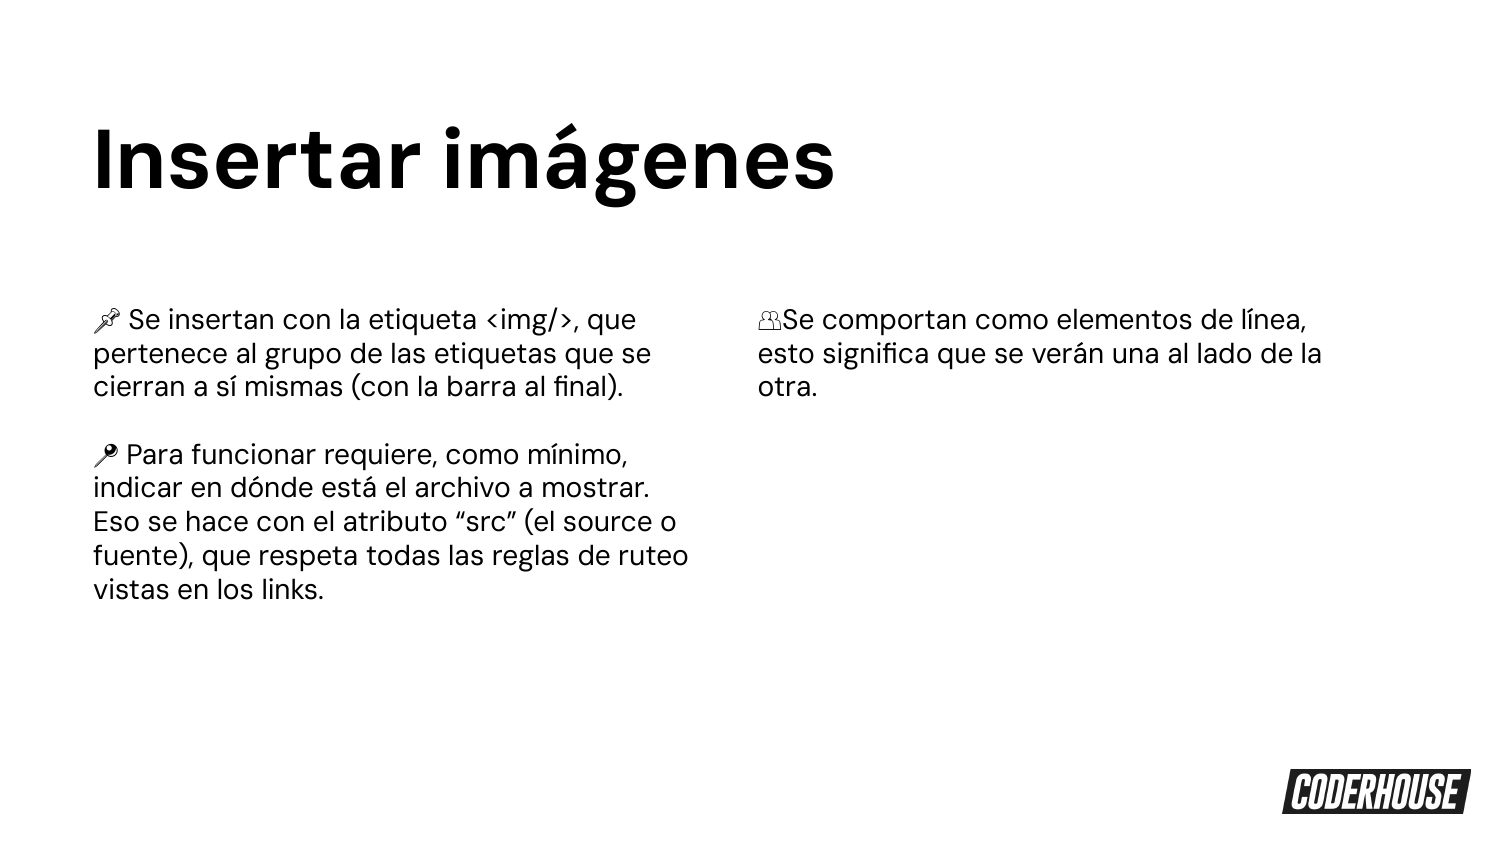

Insertar imágenes
📌 Se insertan con la etiqueta <img/>, que pertenece al grupo de las etiquetas que se cierran a sí mismas (con la barra al final).

📍 Para funcionar requiere, como mínimo, indicar en dónde está el archivo a mostrar. Eso se hace con el atributo “src” (el source o fuente), que respeta todas las reglas de ruteo vistas en los links.

👥Se comportan como elementos de línea, esto significa que se verán una al lado de la otra.